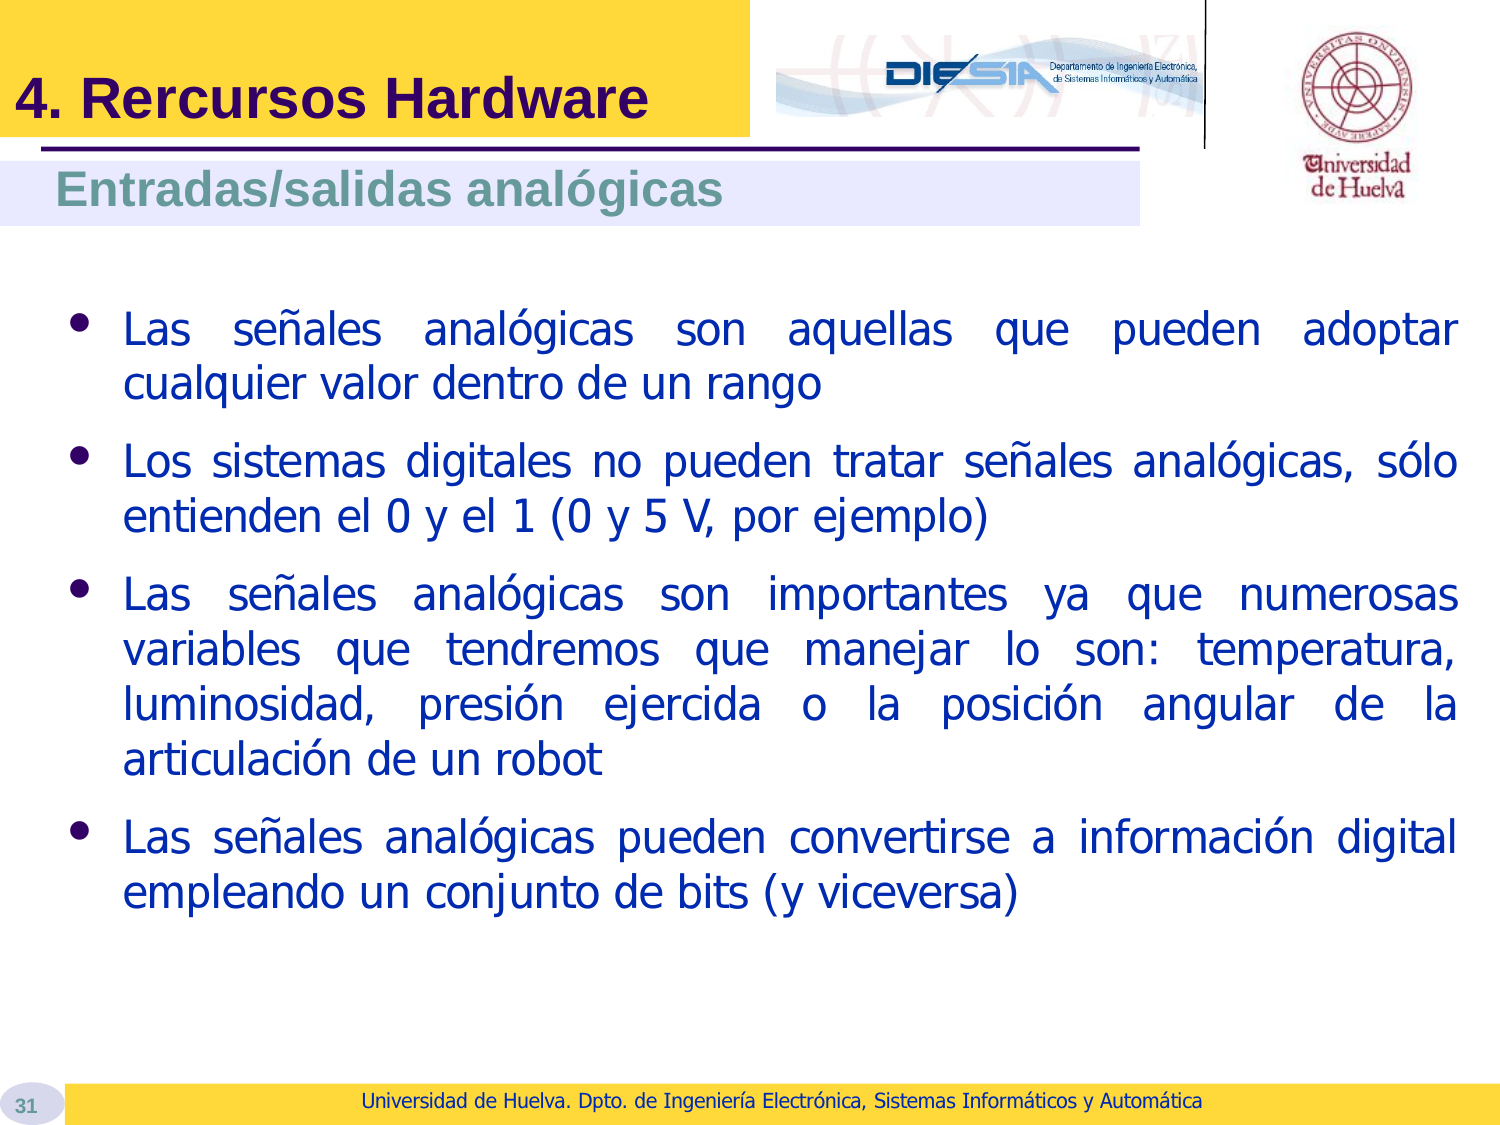

# 4. Rercursos Hardware
Entradas/salidas analógicas
Las señales analógicas son aquellas que pueden adoptar cualquier valor dentro de un rango
Los sistemas digitales no pueden tratar señales analógicas, sólo entienden el 0 y el 1 (0 y 5 V, por ejemplo)
Las señales analógicas son importantes ya que numerosas variables que tendremos que manejar lo son: temperatura, luminosidad, presión ejercida o la posición angular de la articulación de un robot
Las señales analógicas pueden convertirse a información digital empleando un conjunto de bits (y viceversa)